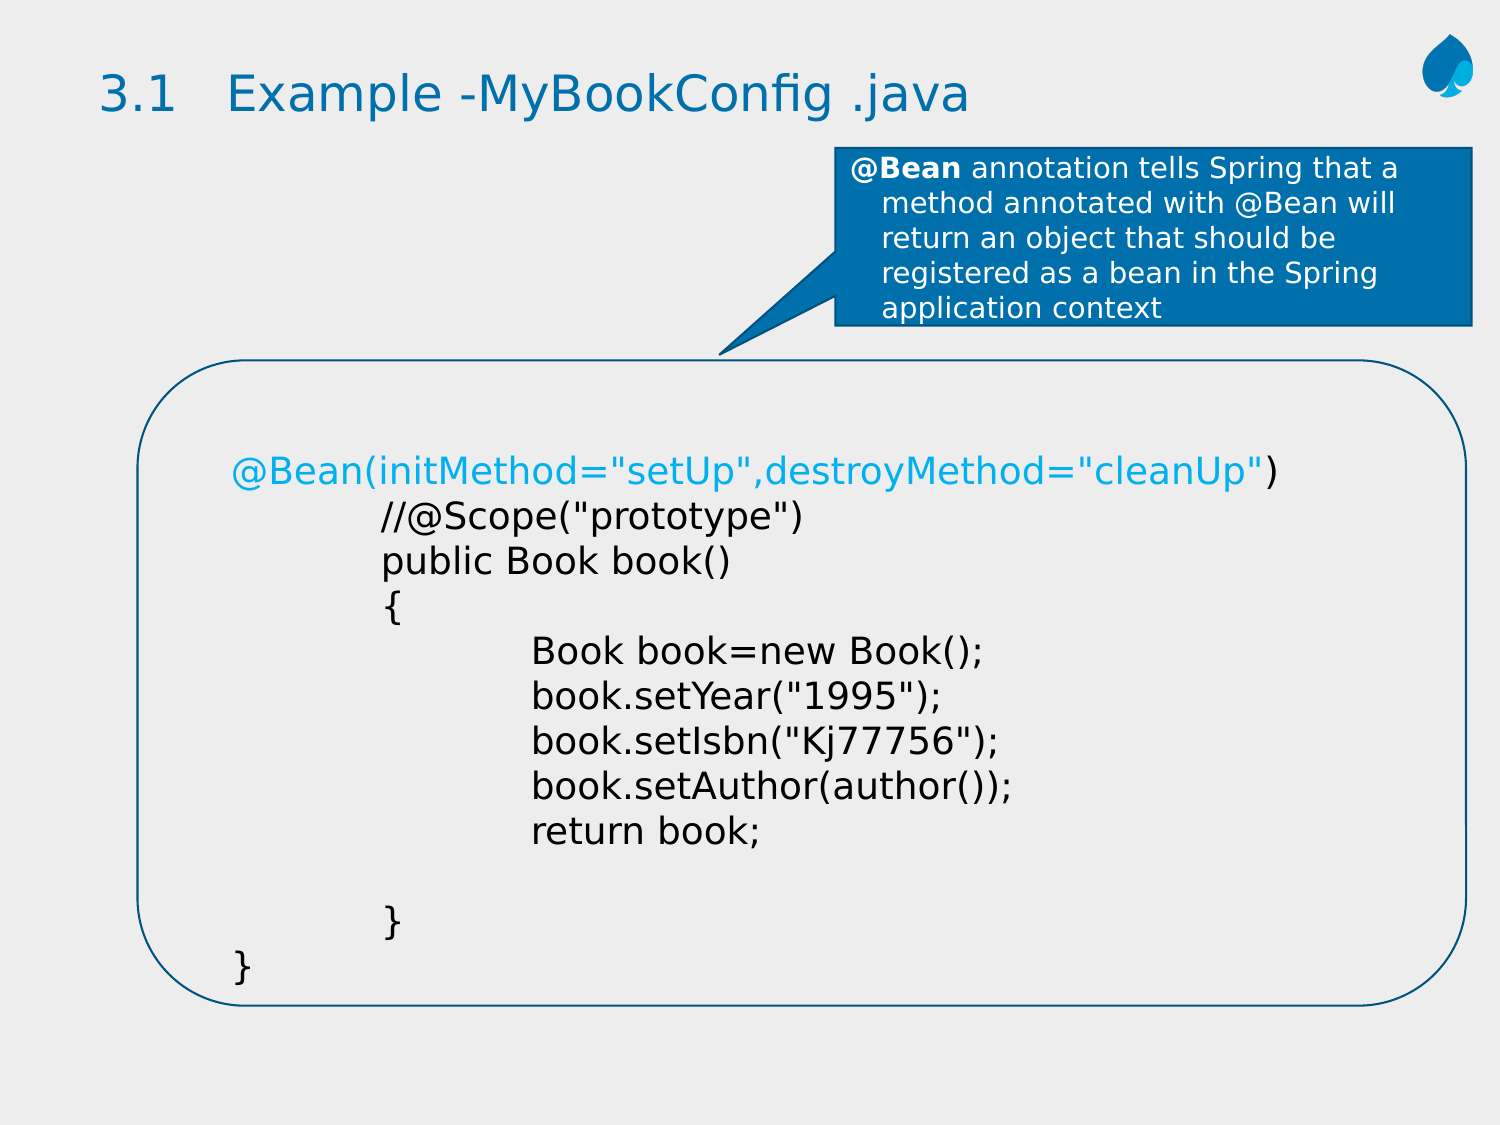

# 3.1   Example -MyBookConfig .java
@Bean annotation tells Spring that a method annotated with @Bean will return an object that should be registered as a bean in the Spring application context

@Bean(initMethod="setUp",destroyMethod="cleanUp")
	//@Scope("prototype")
	public Book book()
	{
		Book book=new Book();
		book.setYear("1995");
		book.setIsbn("Kj77756");
		book.setAuthor(author());
		return book;

	}
}